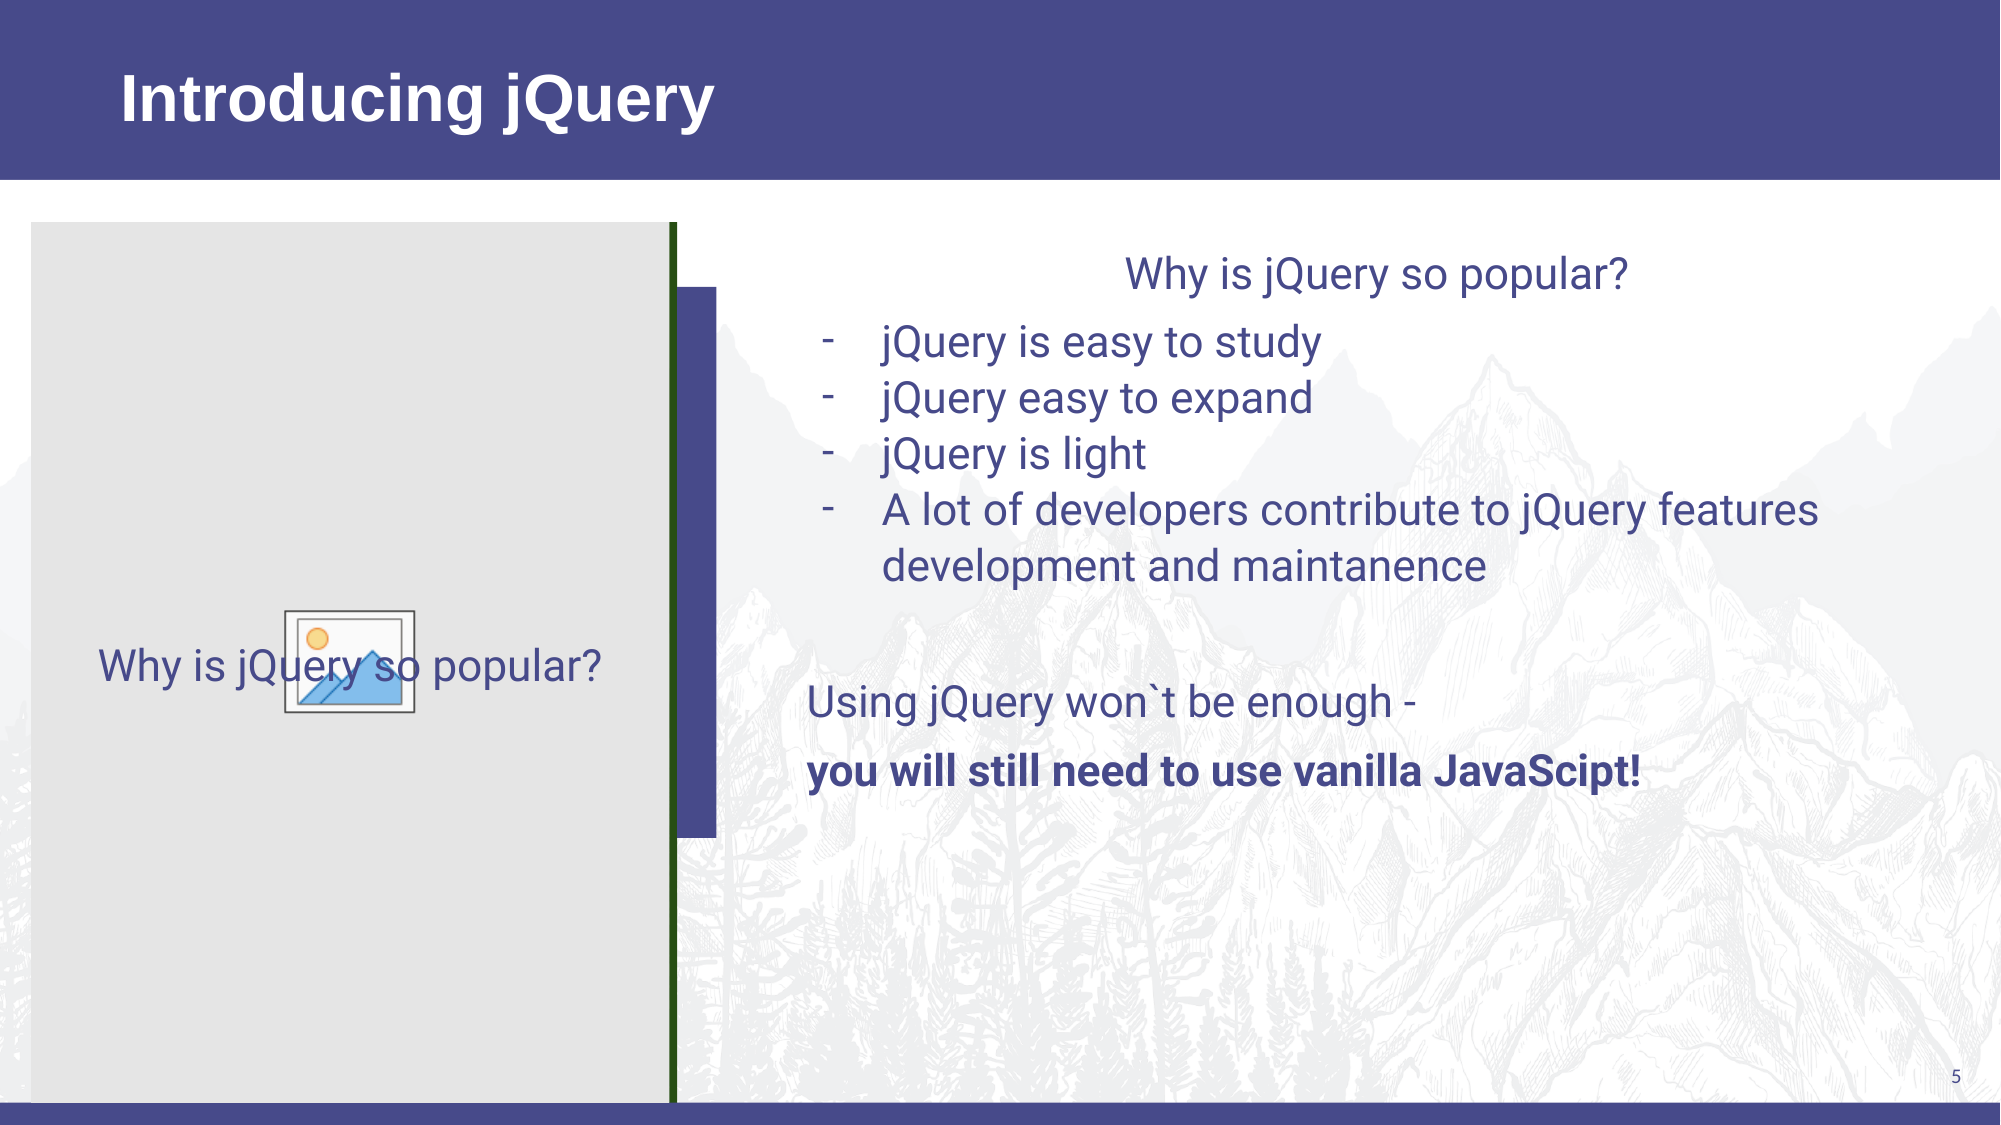

Introducing jQuery
Why is jQuery so popular?
jQuery is easy to study
jQuery easy to expand
jQuery is light
A lot of developers contribute to jQuery features development and maintanence

Using jQuery won`t be enough -
you will still need to use vanilla JavaScipt!

Why is jQuery so popular?
5